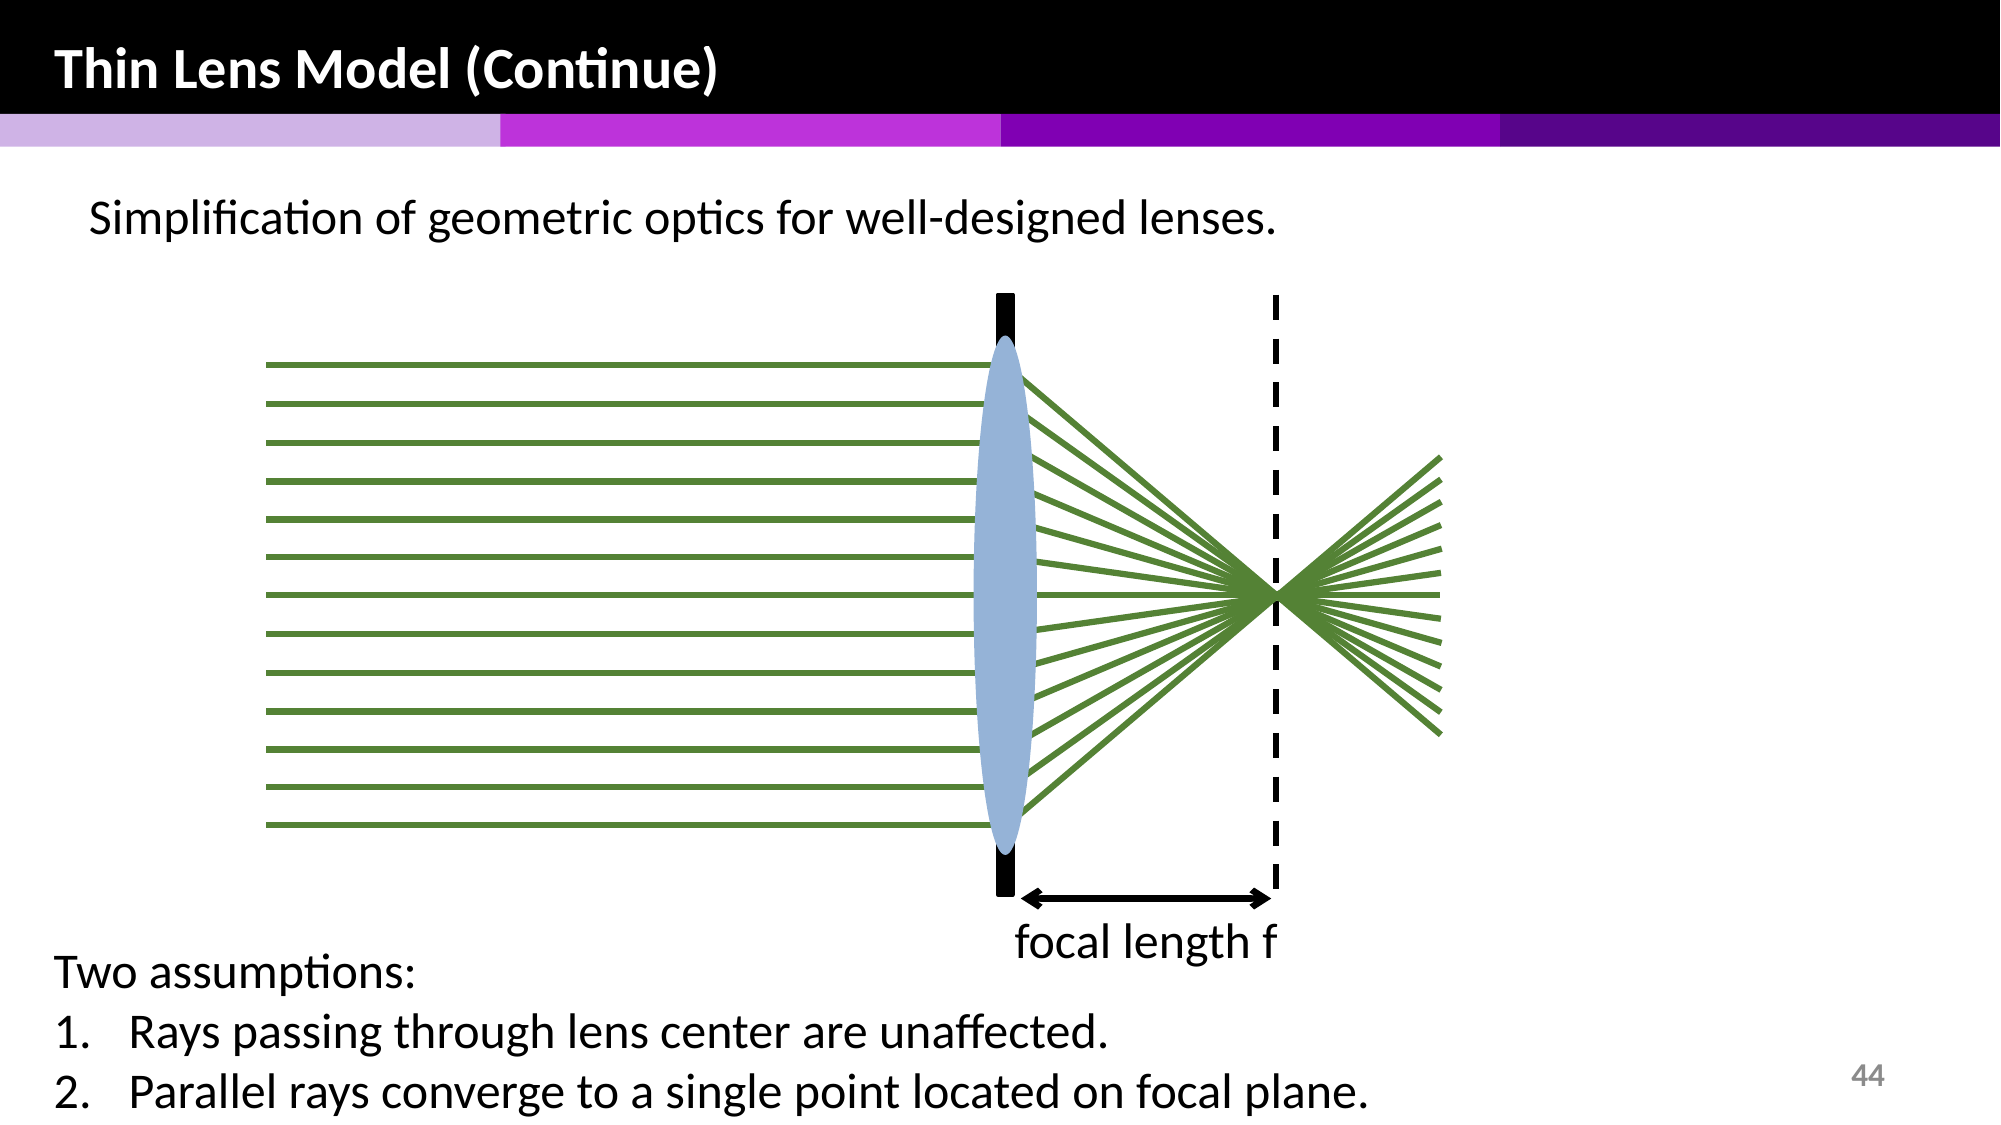

Thin lens model
Thin Lens Model (Continue)
Simplification of geometric optics for well-designed lenses.

focal length f
Two assumptions:
Rays passing through lens center are unaffected.
Parallel rays converge to a single point located on focal plane.